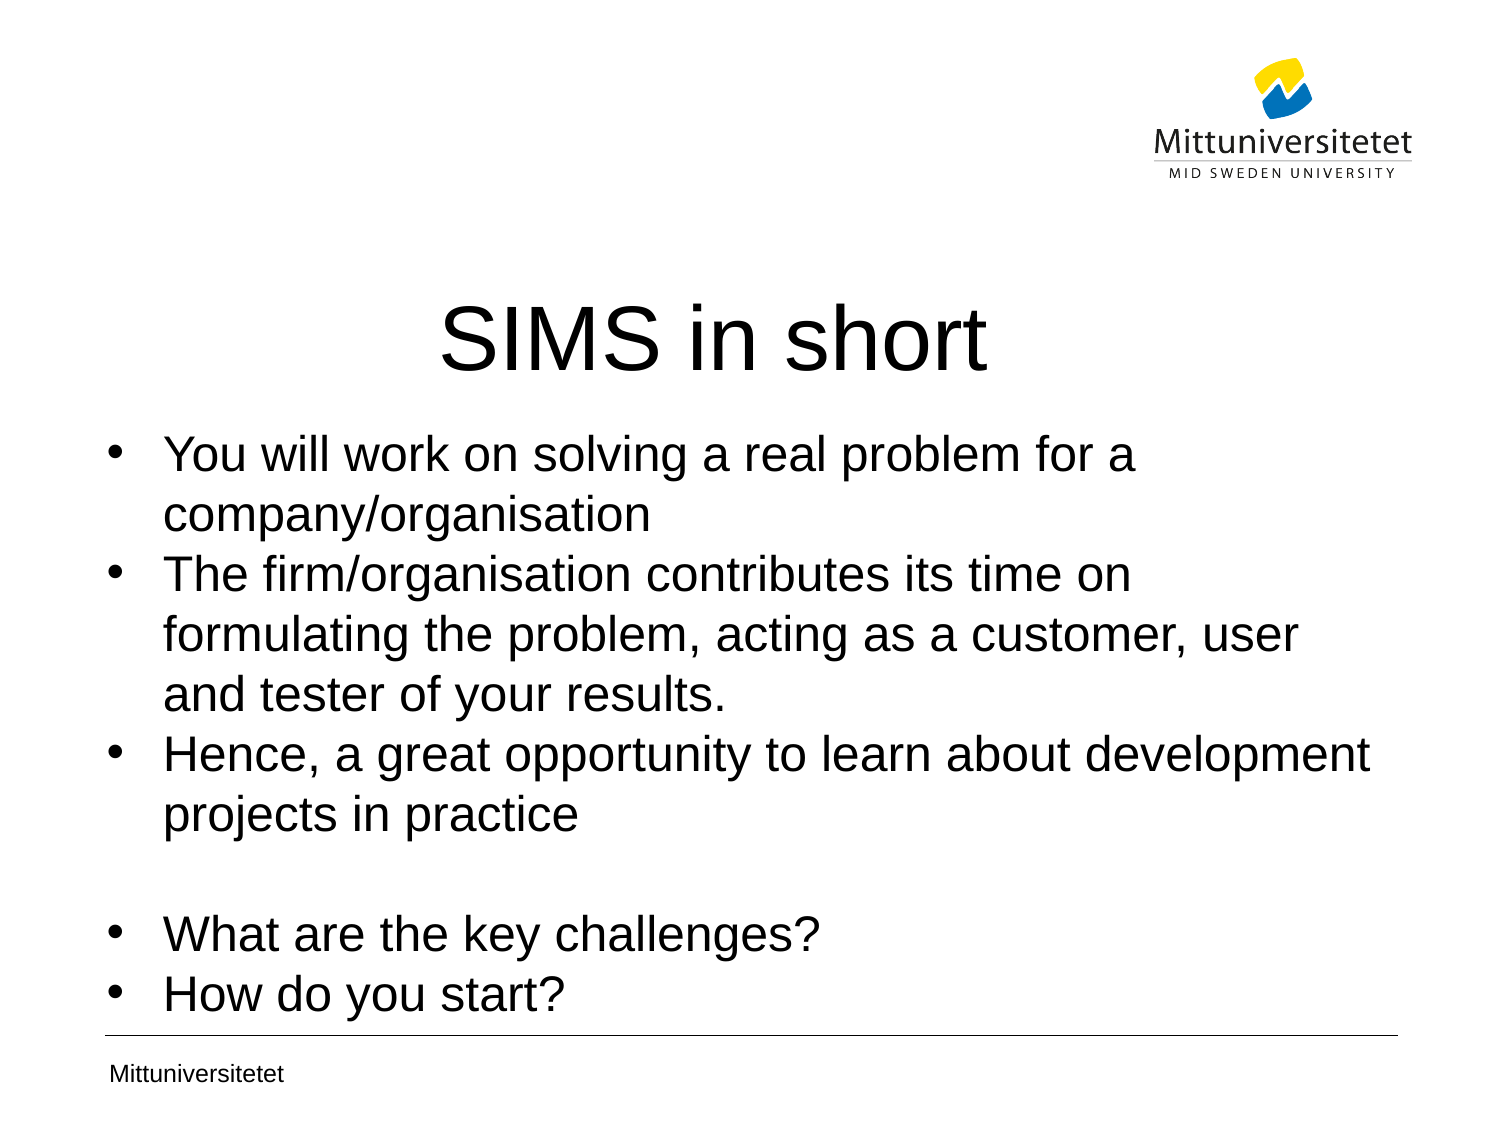

SIMS in short
You will work on solving a real problem for a company/organisation
The firm/organisation contributes its time on formulating the problem, acting as a customer, user and tester of your results.
Hence, a great opportunity to learn about development projects in practice

What are the key challenges?
How do you start?